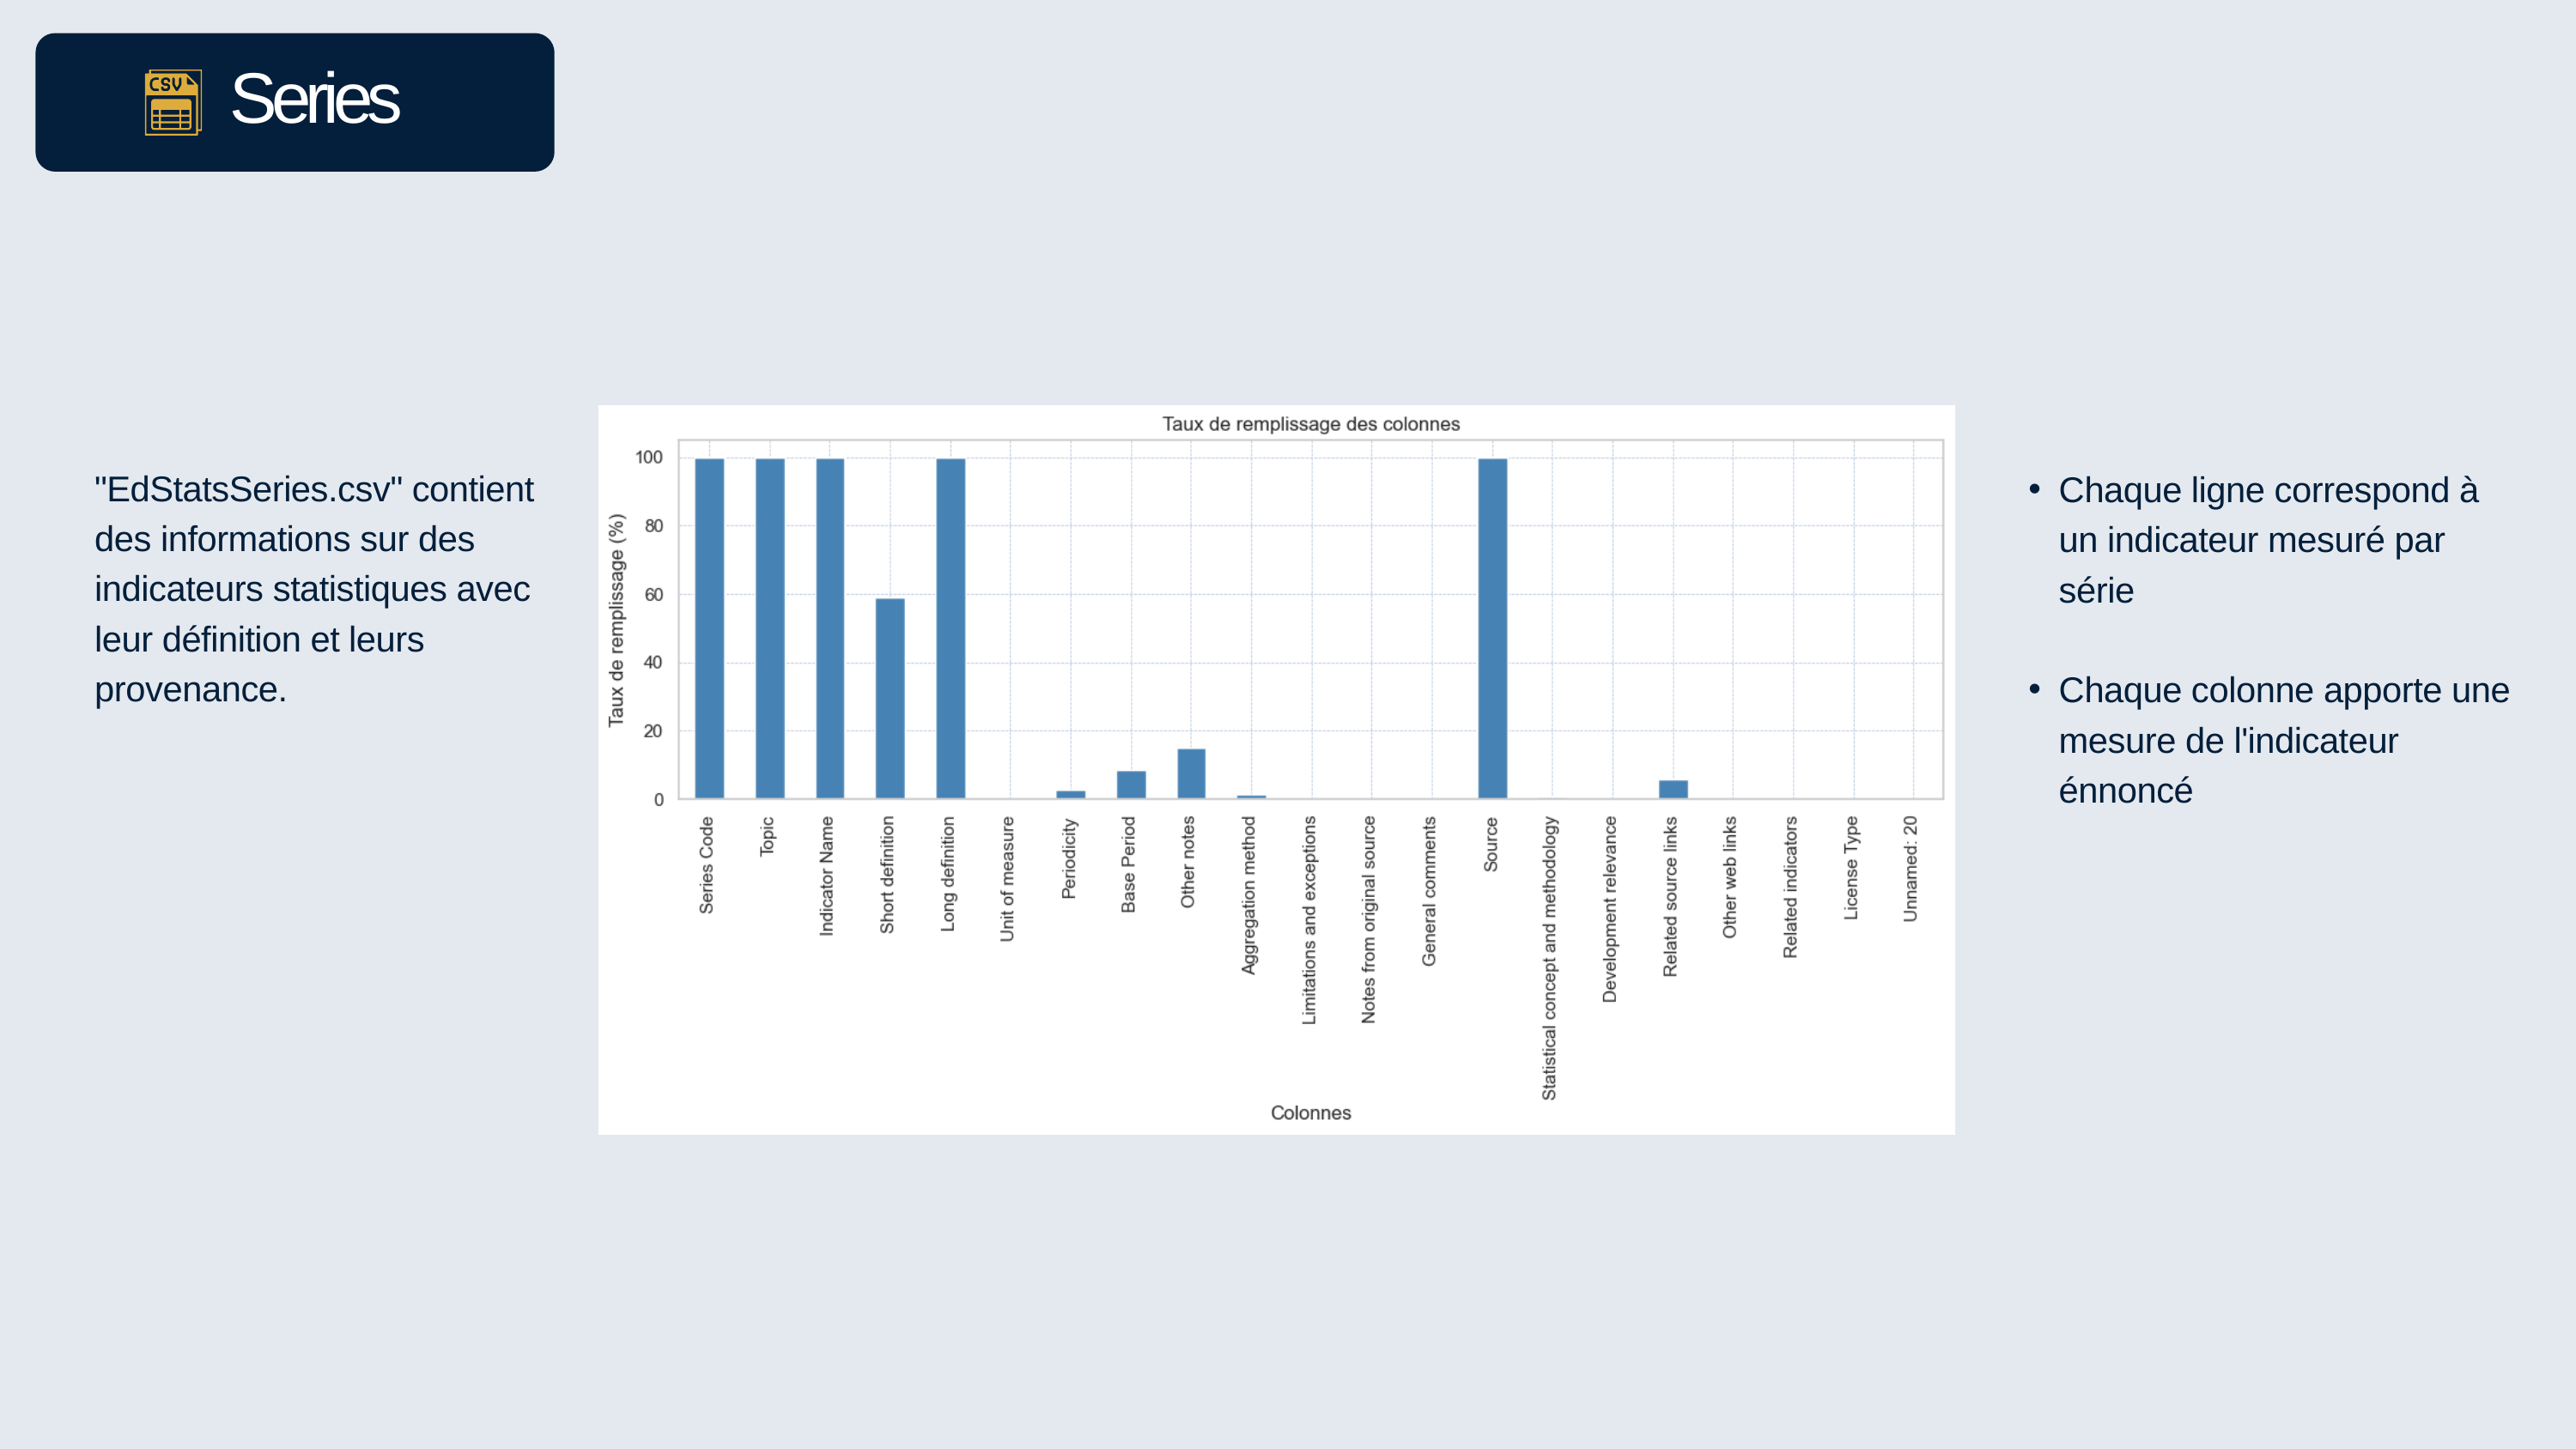

Series

"EdStatsSeries.csv" contient des informations sur des indicateurs statistiques avec leur définition et leurs provenance.

Chaque ligne correspond à un indicateur mesuré par série

Chaque colonne apporte une mesure de l'indicateur énnoncé